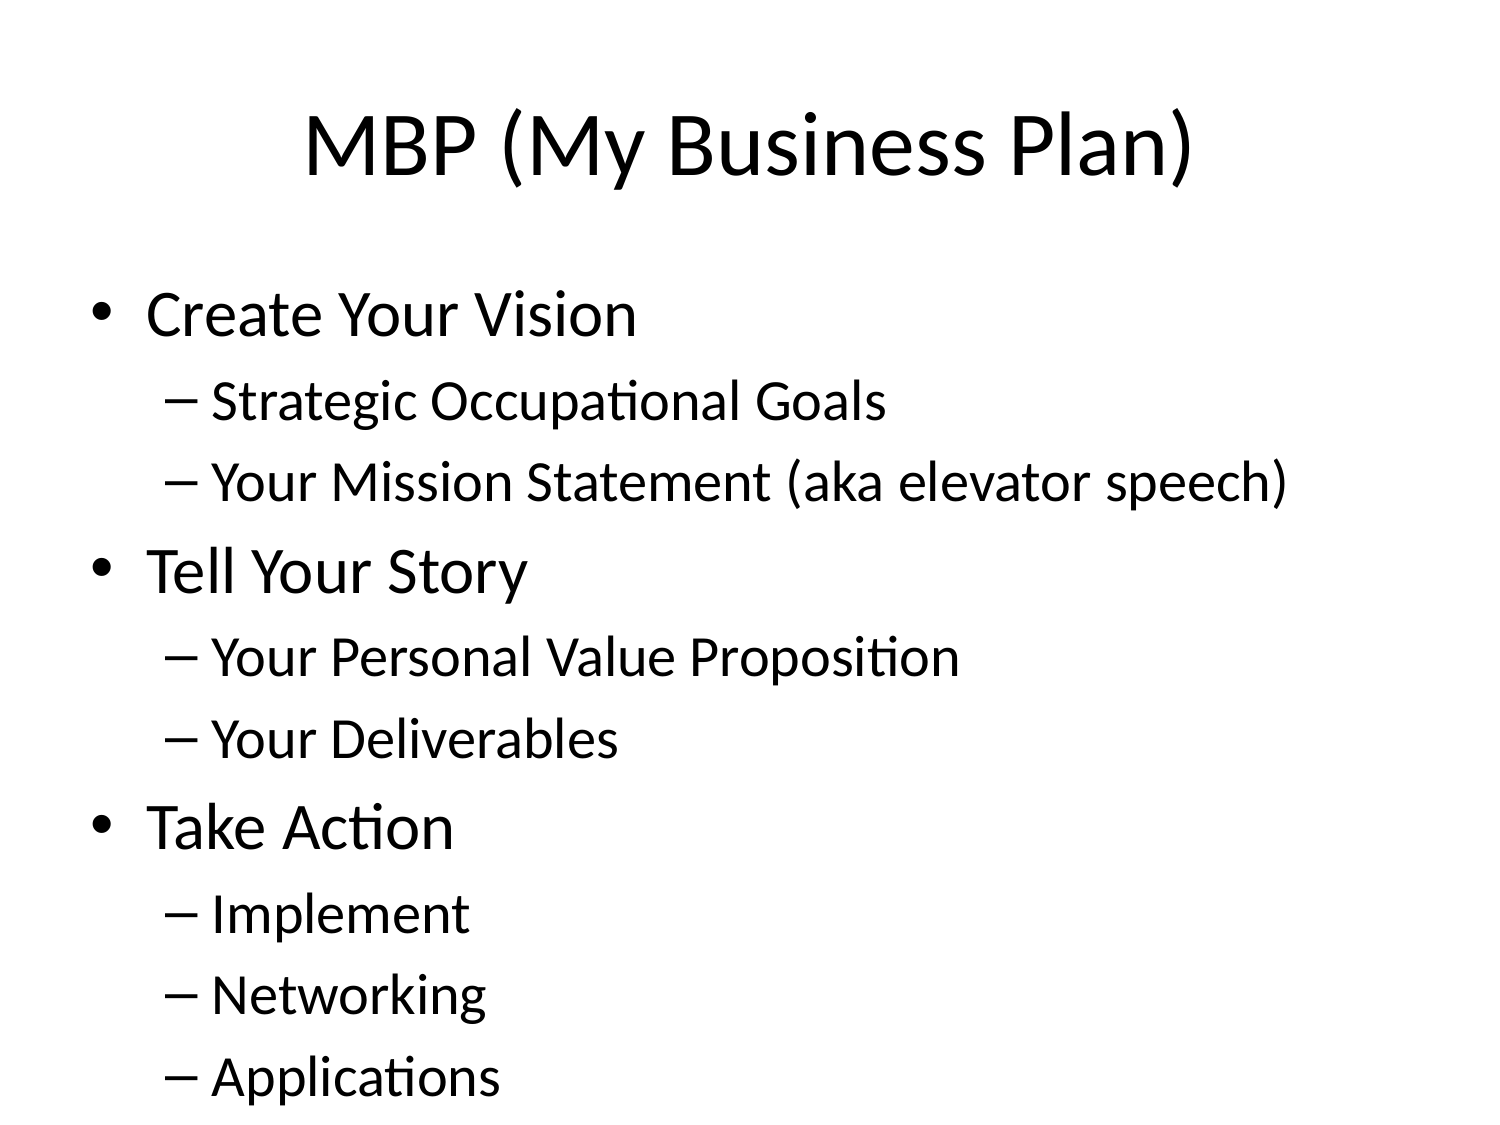

# MBP (My Business Plan)
Create Your Vision
Strategic Occupational Goals
Your Mission Statement (aka elevator speech)
Tell Your Story
Your Personal Value Proposition
Your Deliverables
Take Action
Implement
Networking
Applications